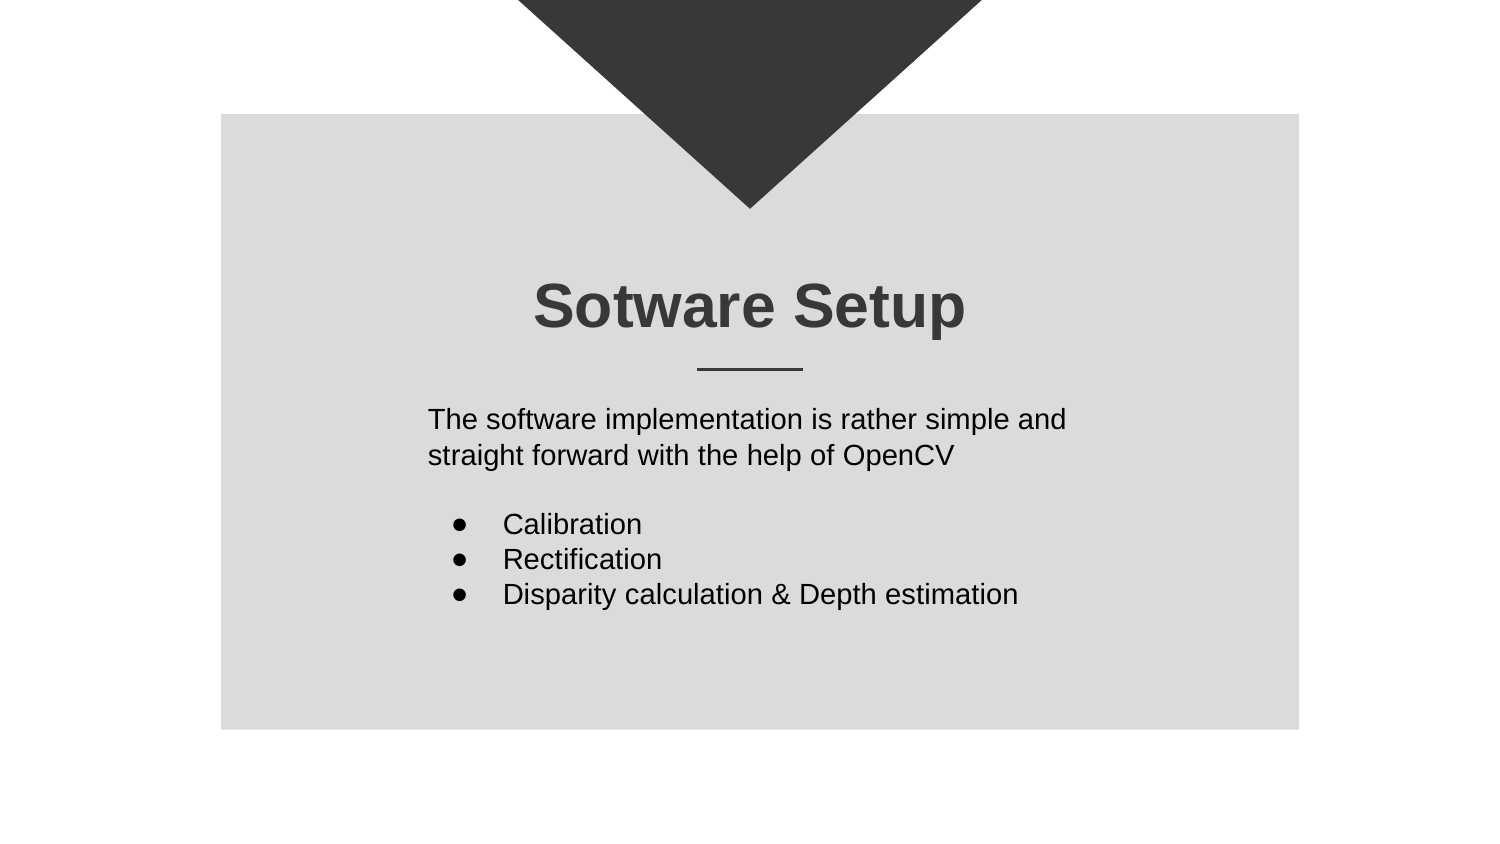

# Sotware Setup
The software implementation is rather simple and straight forward with the help of OpenCV

Calibration
Rectification
Disparity calculation & Depth estimation